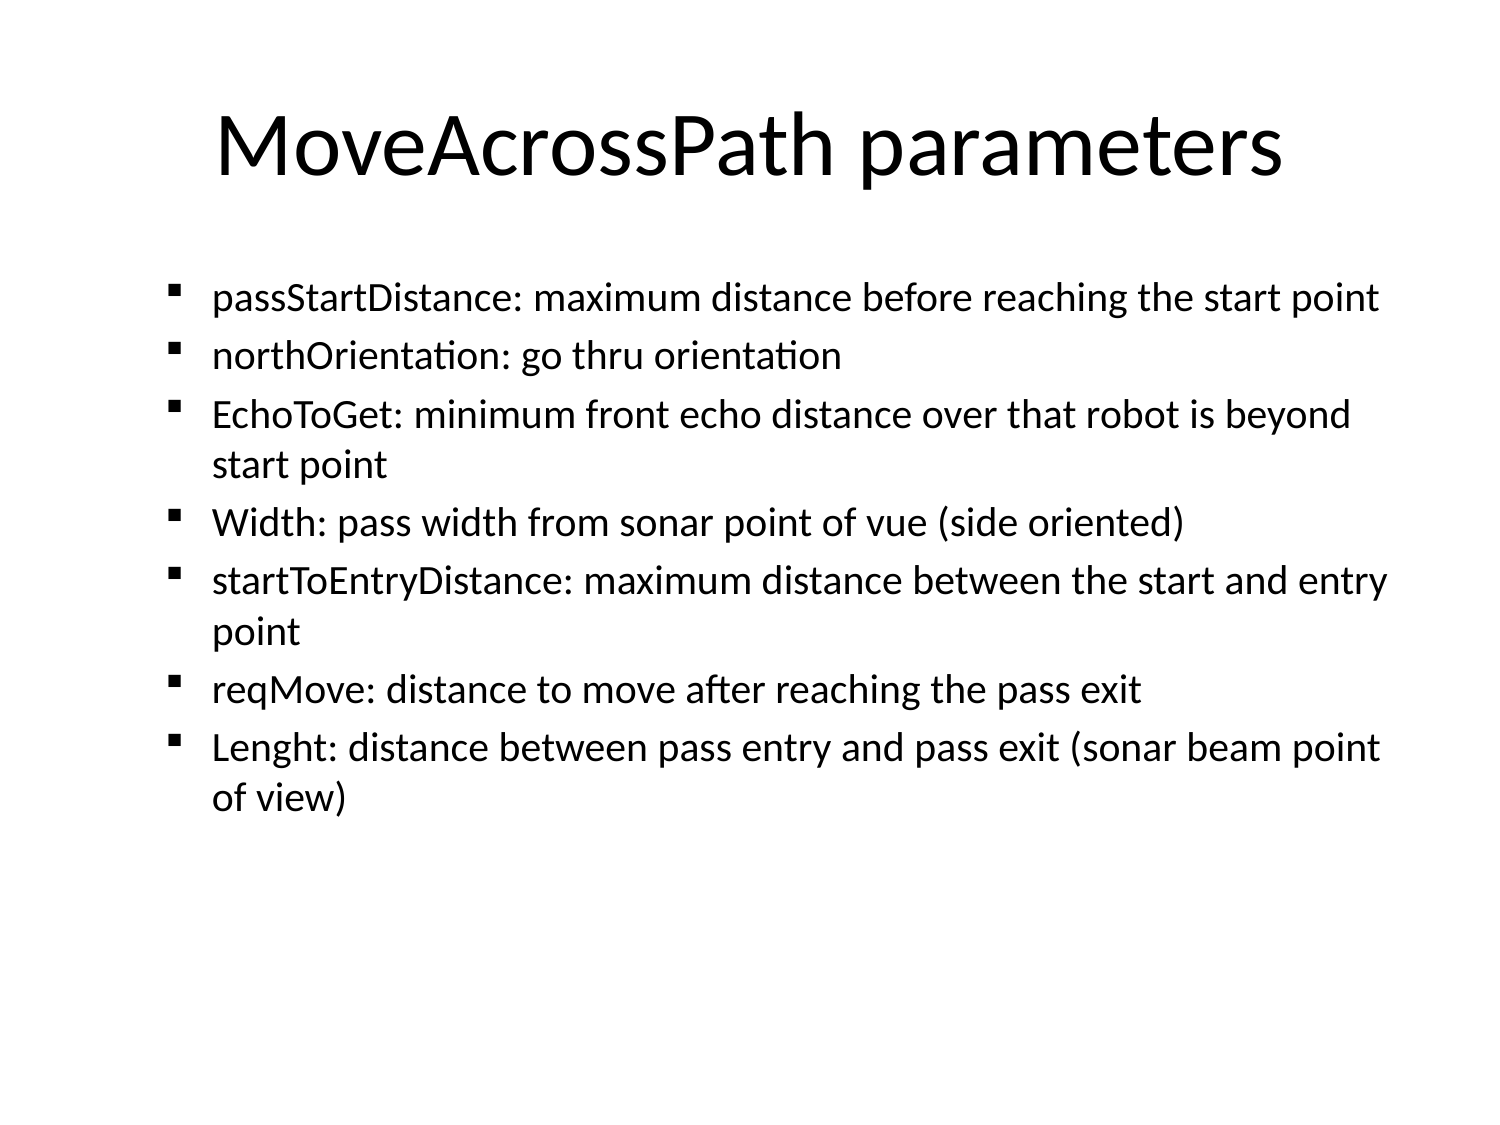

# MoveAcrossPath parameters
passStartDistance: maximum distance before reaching the start point
northOrientation: go thru orientation
EchoToGet: minimum front echo distance over that robot is beyond start point
Width: pass width from sonar point of vue (side oriented)
startToEntryDistance: maximum distance between the start and entry point
reqMove: distance to move after reaching the pass exit
Lenght: distance between pass entry and pass exit (sonar beam point of view)